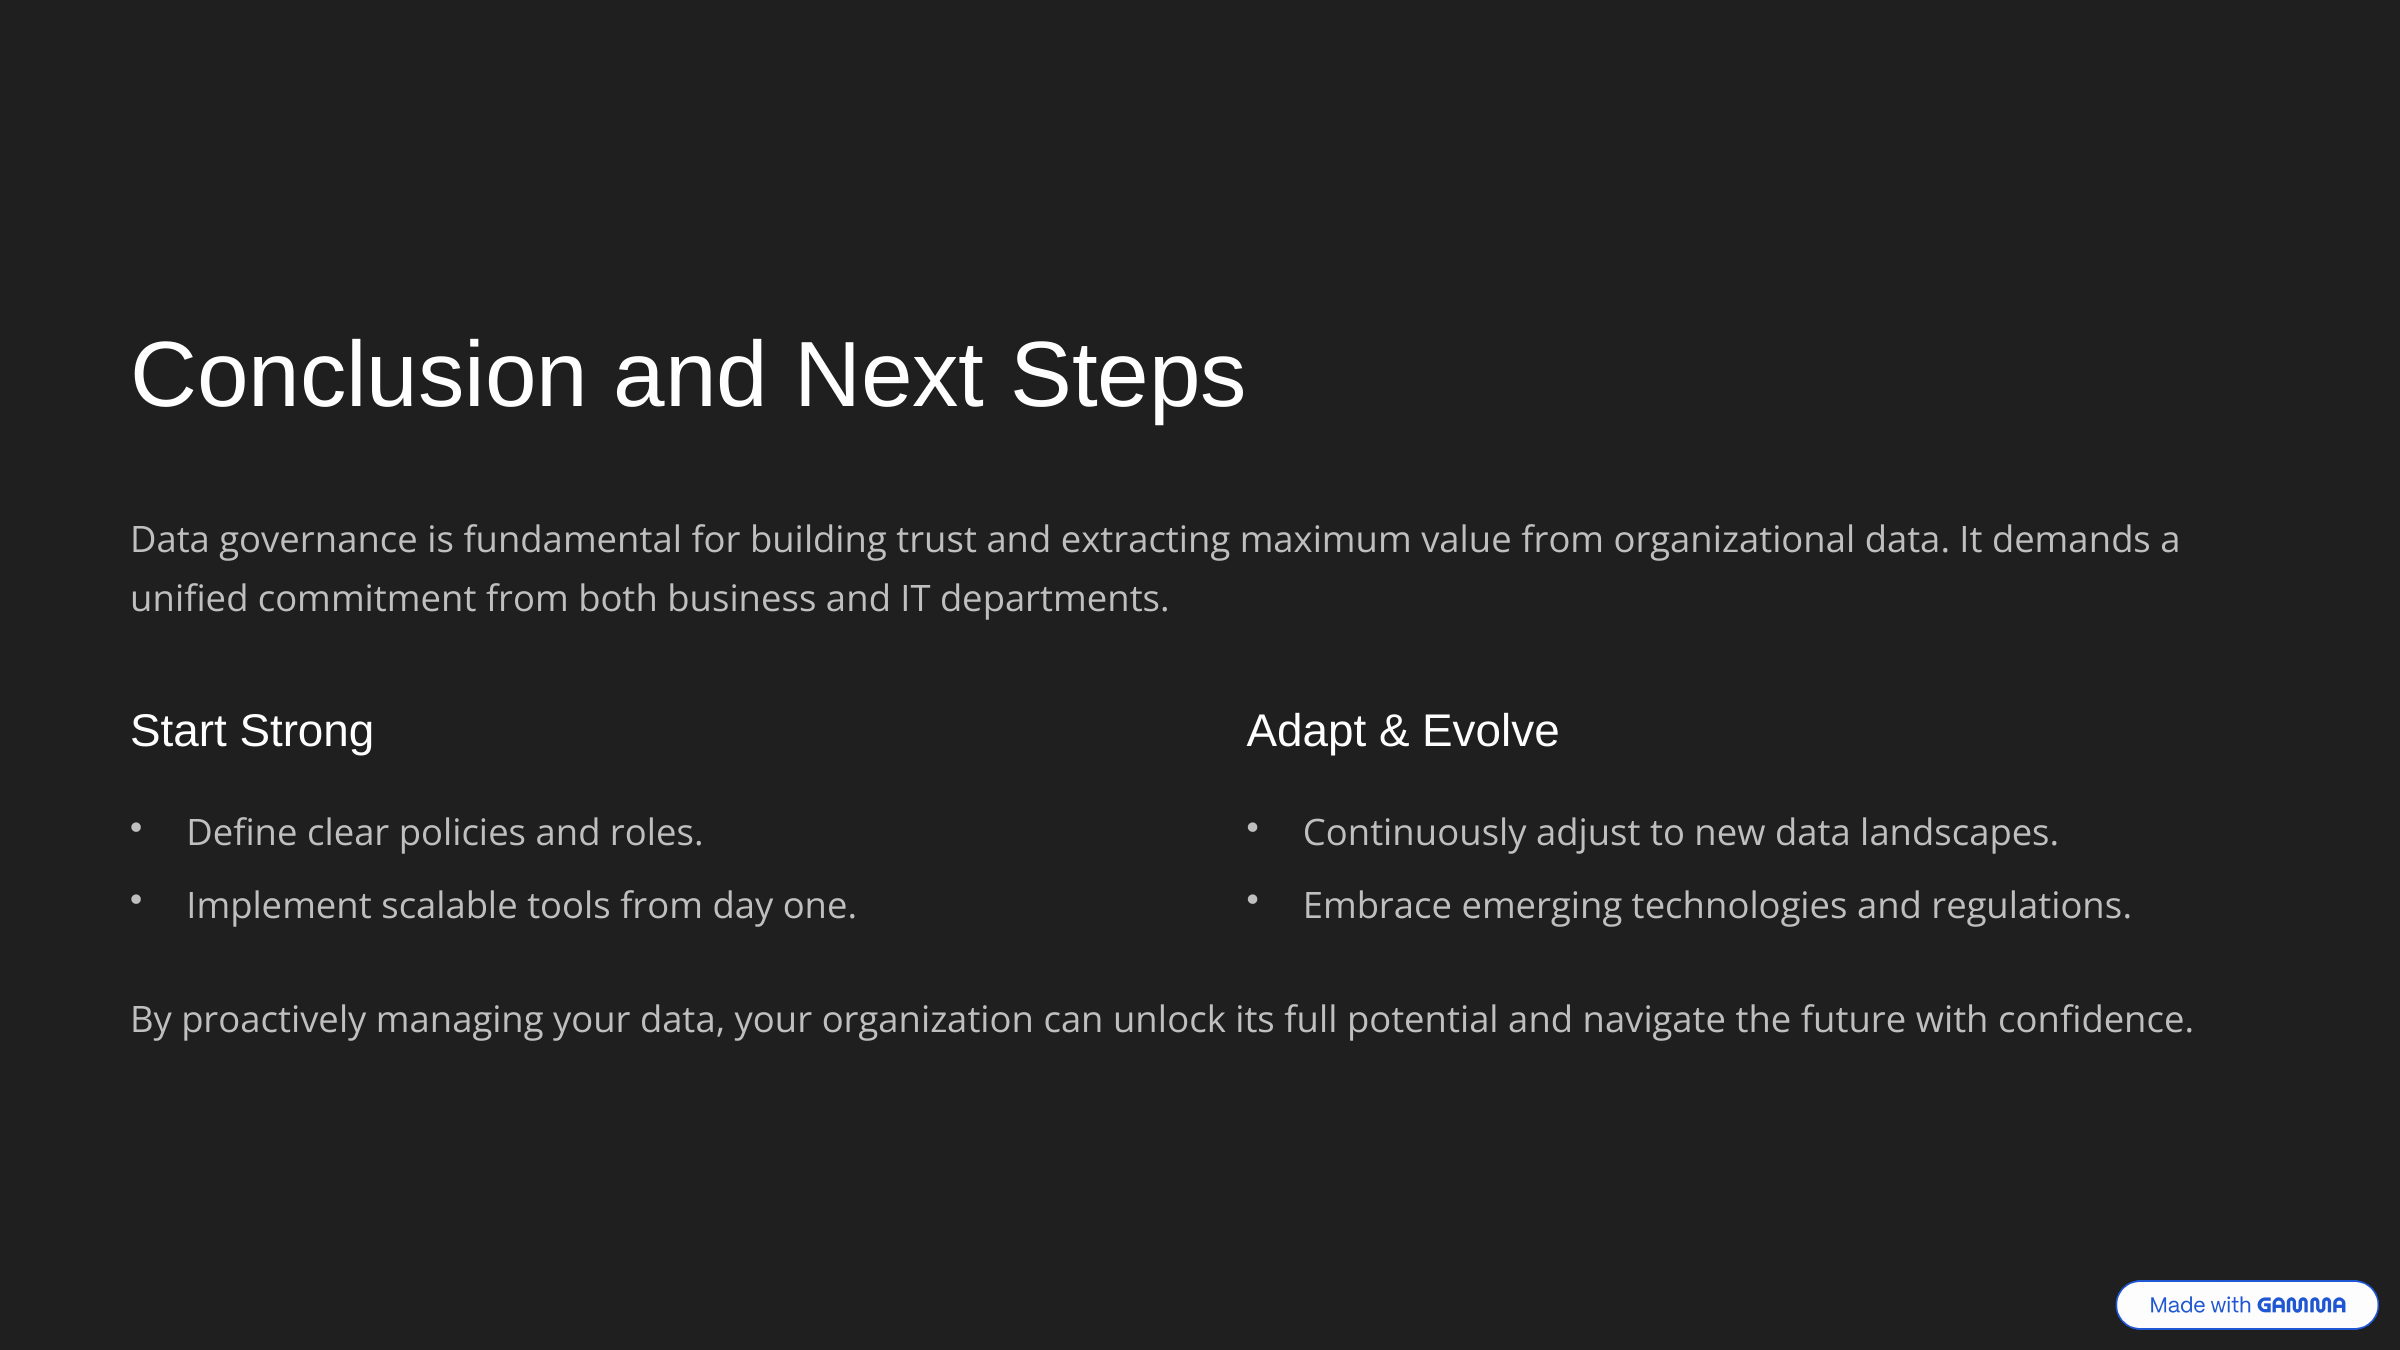

Conclusion and Next Steps
Data governance is fundamental for building trust and extracting maximum value from organizational data. It demands a unified commitment from both business and IT departments.
Start Strong
Adapt & Evolve
Define clear policies and roles.
Continuously adjust to new data landscapes.
Implement scalable tools from day one.
Embrace emerging technologies and regulations.
By proactively managing your data, your organization can unlock its full potential and navigate the future with confidence.